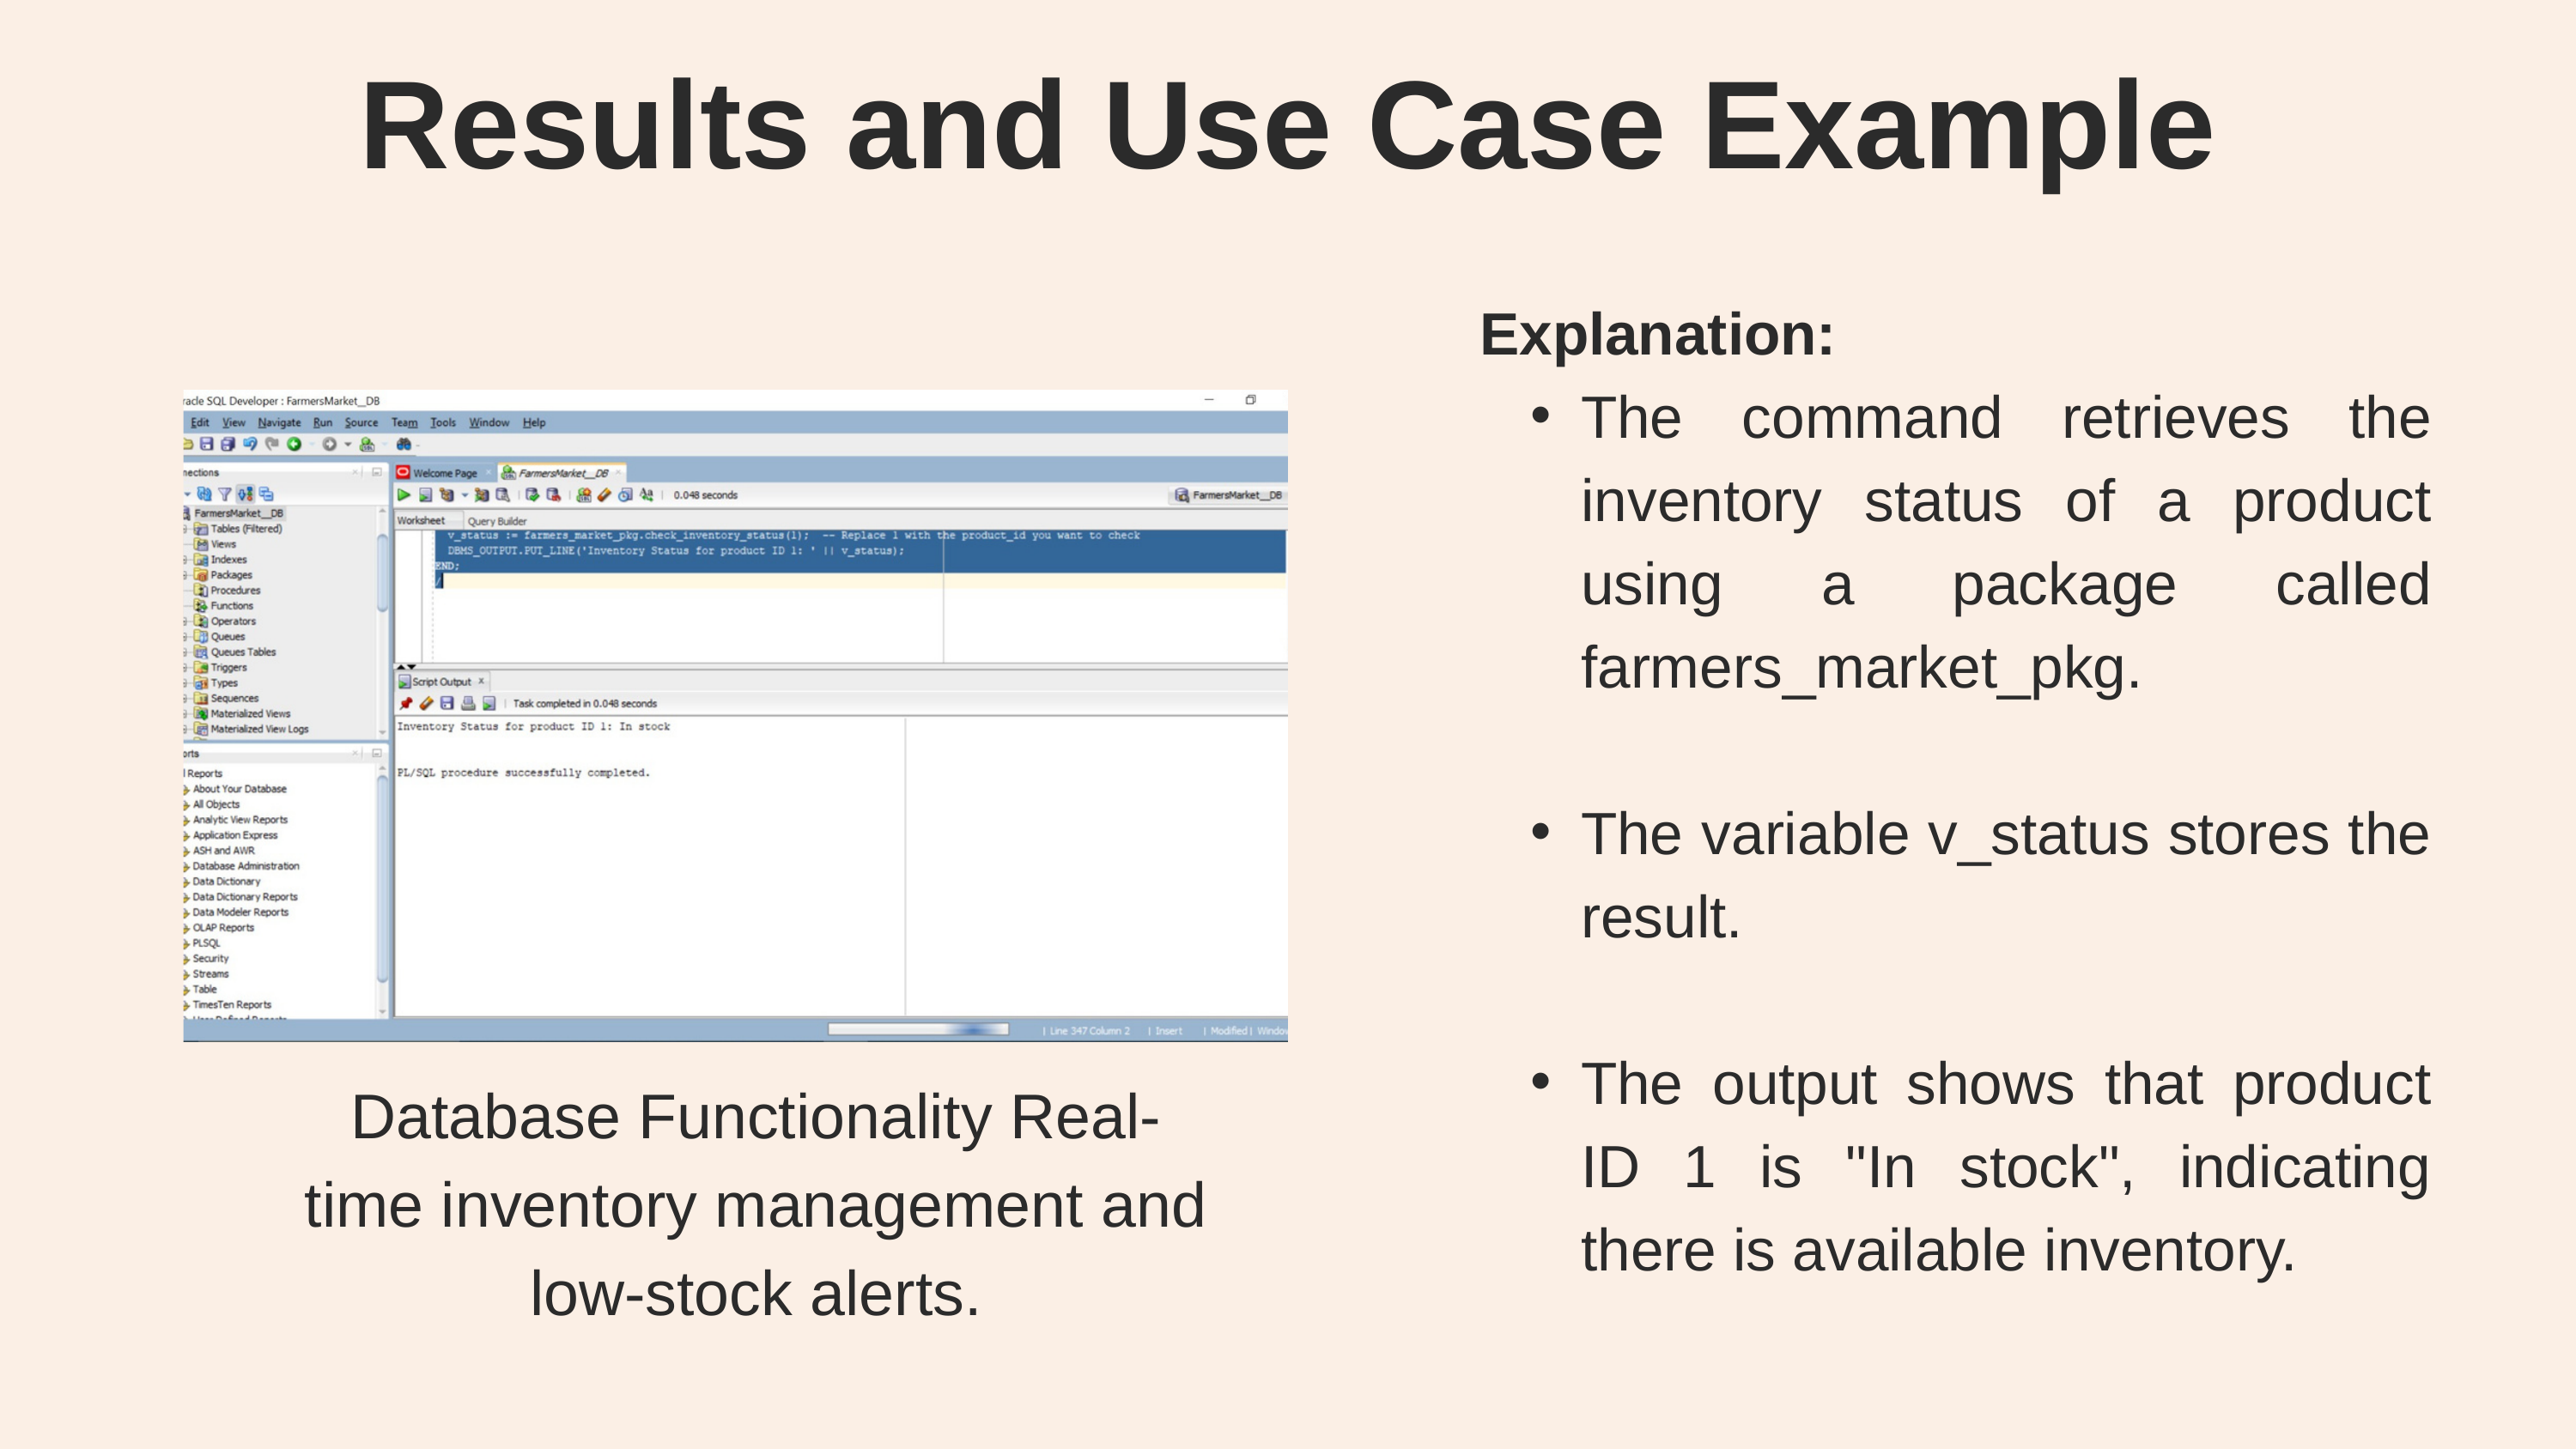

Results and Use Case Example
Explanation:
The command retrieves the inventory status of a product using a package called farmers_market_pkg.

The variable v_status stores the result.

The output shows that product ID 1 is "In stock", indicating there is available inventory.

Database Functionality Real-time inventory management and low-stock alerts.